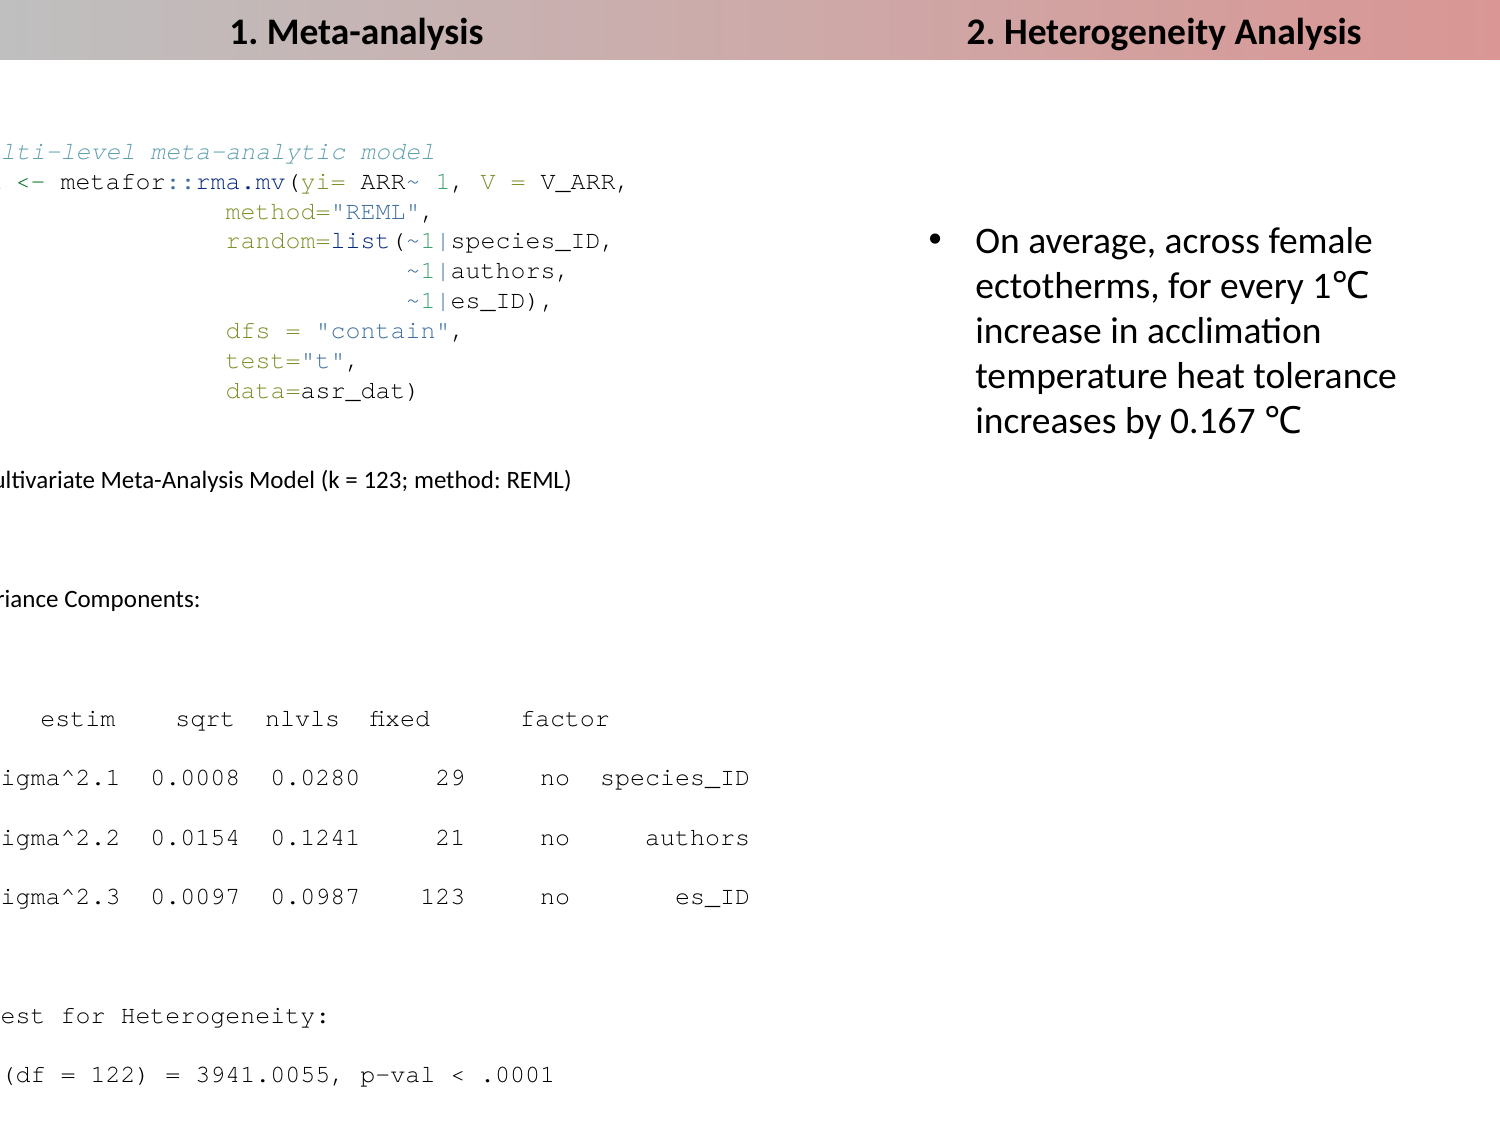

1. Meta-analysis                                                         2. Heterogeneity Analysis
# Multi-level meta-analytic model MLMA <- metafor::rma.mv(yi= ARR~ 1, V = V_ARR, method="REML", random=list(~1|species_ID, ~1|authors, ~1|es_ID), dfs = "contain", test="t", data=asr_dat)
## Multivariate Meta-Analysis Model (k = 123; method: REML)
##
## Variance Components:
##
##             estim    sqrt  nlvls  fixed      factor
## sigma^2.1  0.0008  0.0280     29     no  species_ID
## sigma^2.2  0.0154  0.1241     21     no     authors
## sigma^2.3  0.0097  0.0987    123     no       es_ID
##
## Test for Heterogeneity:
## Q(df = 122) = 3941.0055, p-val < .0001
##
## Model Results:
##
## estimate      se    tval  df    pval   ci.lb   ci.ub     ​
##   0.1668  0.0316  5.2857  20  <.0001  0.1010  0.2327  ***
##
## ---
## Signif. codes:  0 '***' 0.001 '**' 0.01 '*' 0.05 '.' 0.1 ' ' 1
On average, across female ectotherms, for every 1℃ increase in acclimation temperature heat tolerance increases by 0.167 ℃

We are 95% confident that the true mean falls between 0.101℃ and 0.233℃

We do have a significant amount of heterogeneity among effects (Q = 3941, df = 122, p = <0.001), with effect sizes expected to be as low as -0.176℃ to as high as 0.509℃ 95% of the time. Differences among studies and species explain